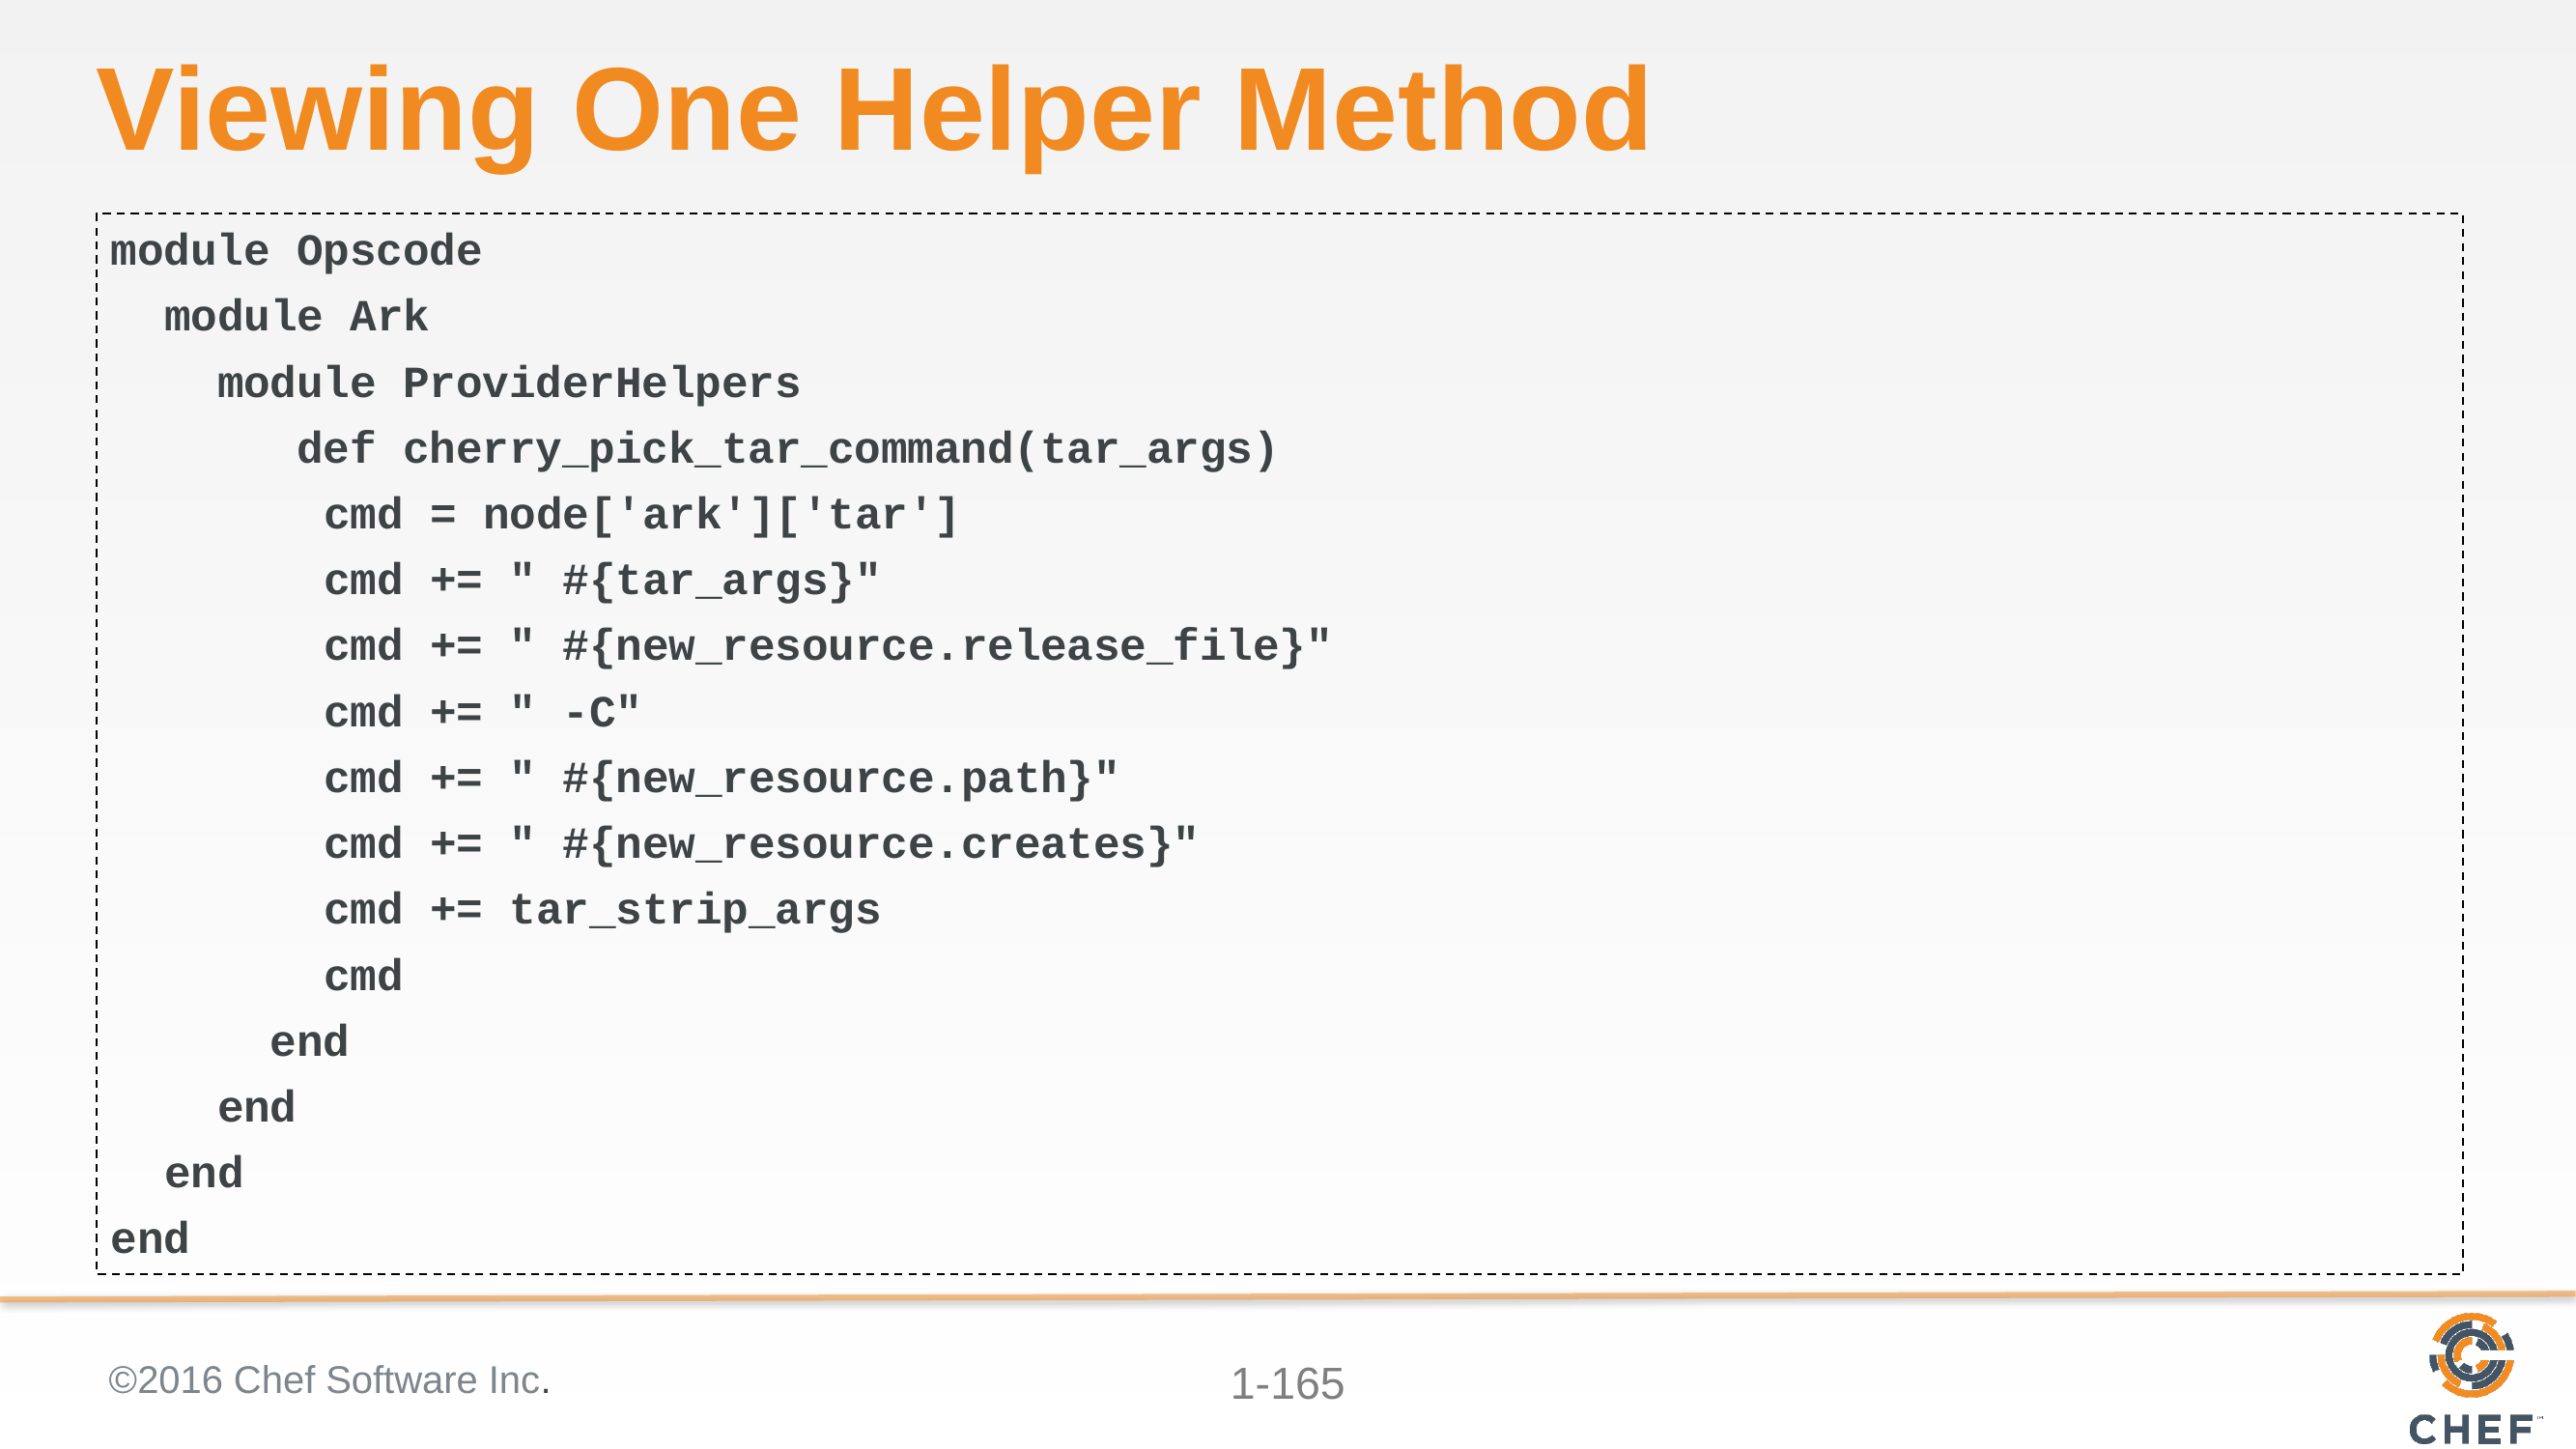

# Viewing One Helper Method
module Opscode
  module Ark
    module ProviderHelpers
       def cherry_pick_tar_command(tar_args)
        cmd = node['ark']['tar']
        cmd += " #{tar_args}"
        cmd += " #{new_resource.release_file}"
        cmd += " -C"
        cmd += " #{new_resource.path}"
        cmd += " #{new_resource.creates}"
        cmd += tar_strip_args
        cmd
      end
    end
  end
end